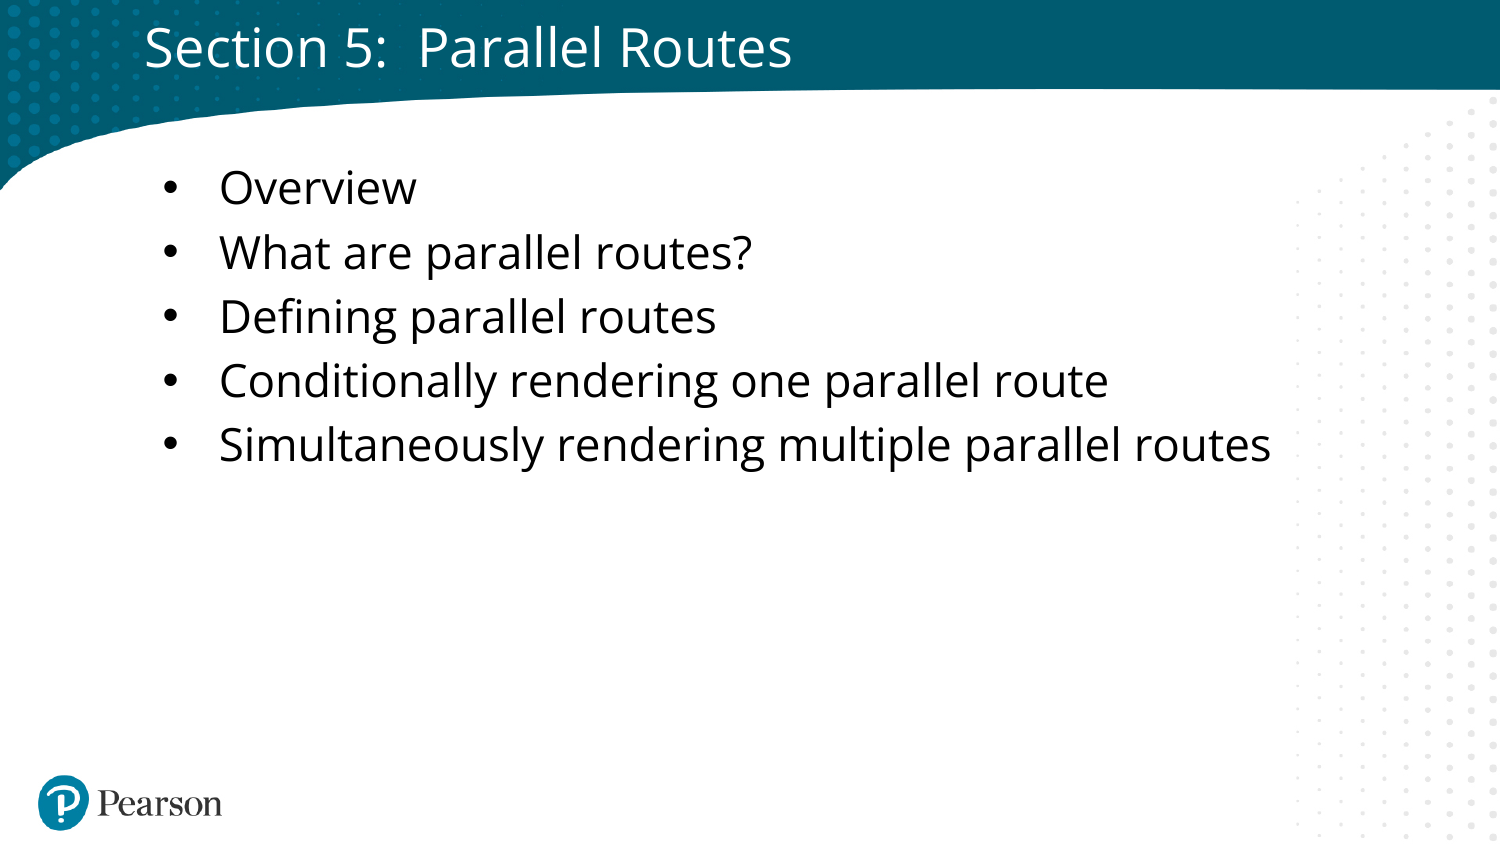

# Section 5:  Parallel Routes
Overview
What are parallel routes?
Defining parallel routes
Conditionally rendering one parallel route
Simultaneously rendering multiple parallel routes